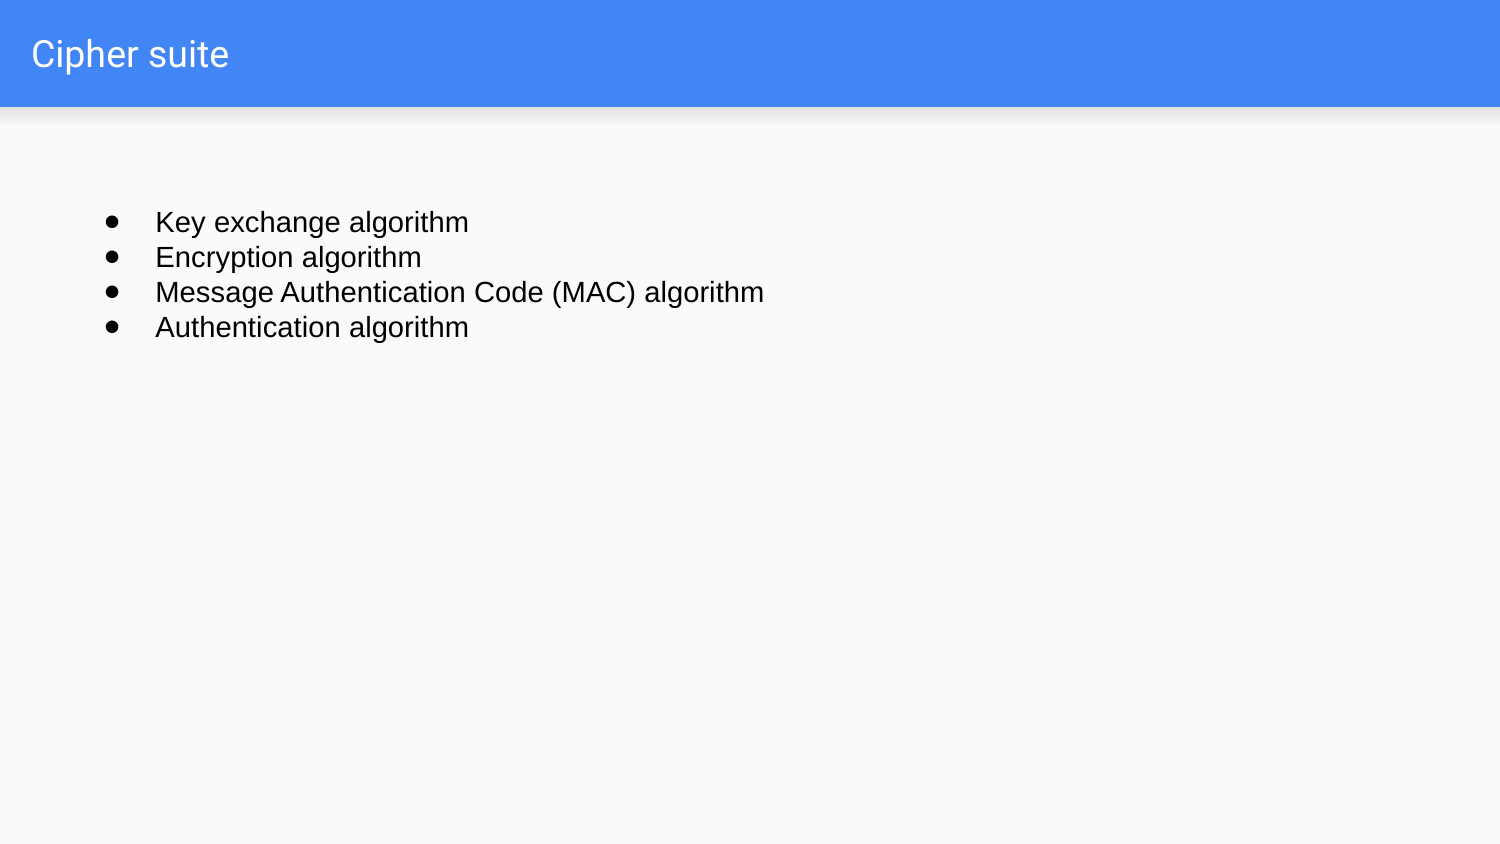

# Cipher suite
Key exchange algorithm
Encryption algorithm
Message Authentication Code (MAC) algorithm
Authentication algorithm